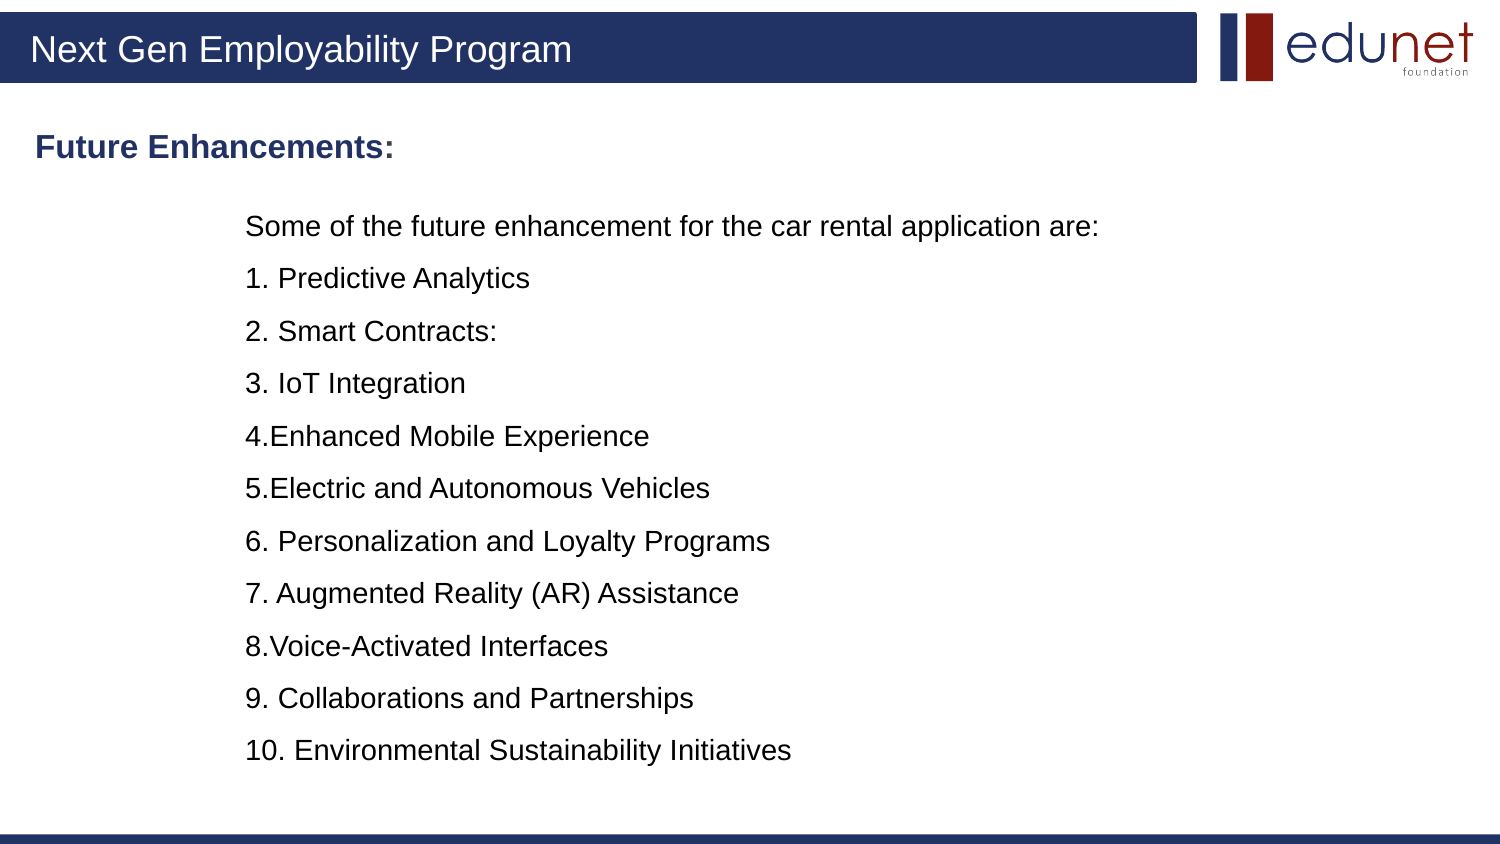

# Future Enhancements:
Some of the future enhancement for the car rental application are:
1. Predictive Analytics
2. Smart Contracts:
3. IoT Integration
4.Enhanced Mobile Experience
5.Electric and Autonomous Vehicles
6. Personalization and Loyalty Programs
7. Augmented Reality (AR) Assistance
8.Voice-Activated Interfaces
9. Collaborations and Partnerships
10. Environmental Sustainability Initiatives